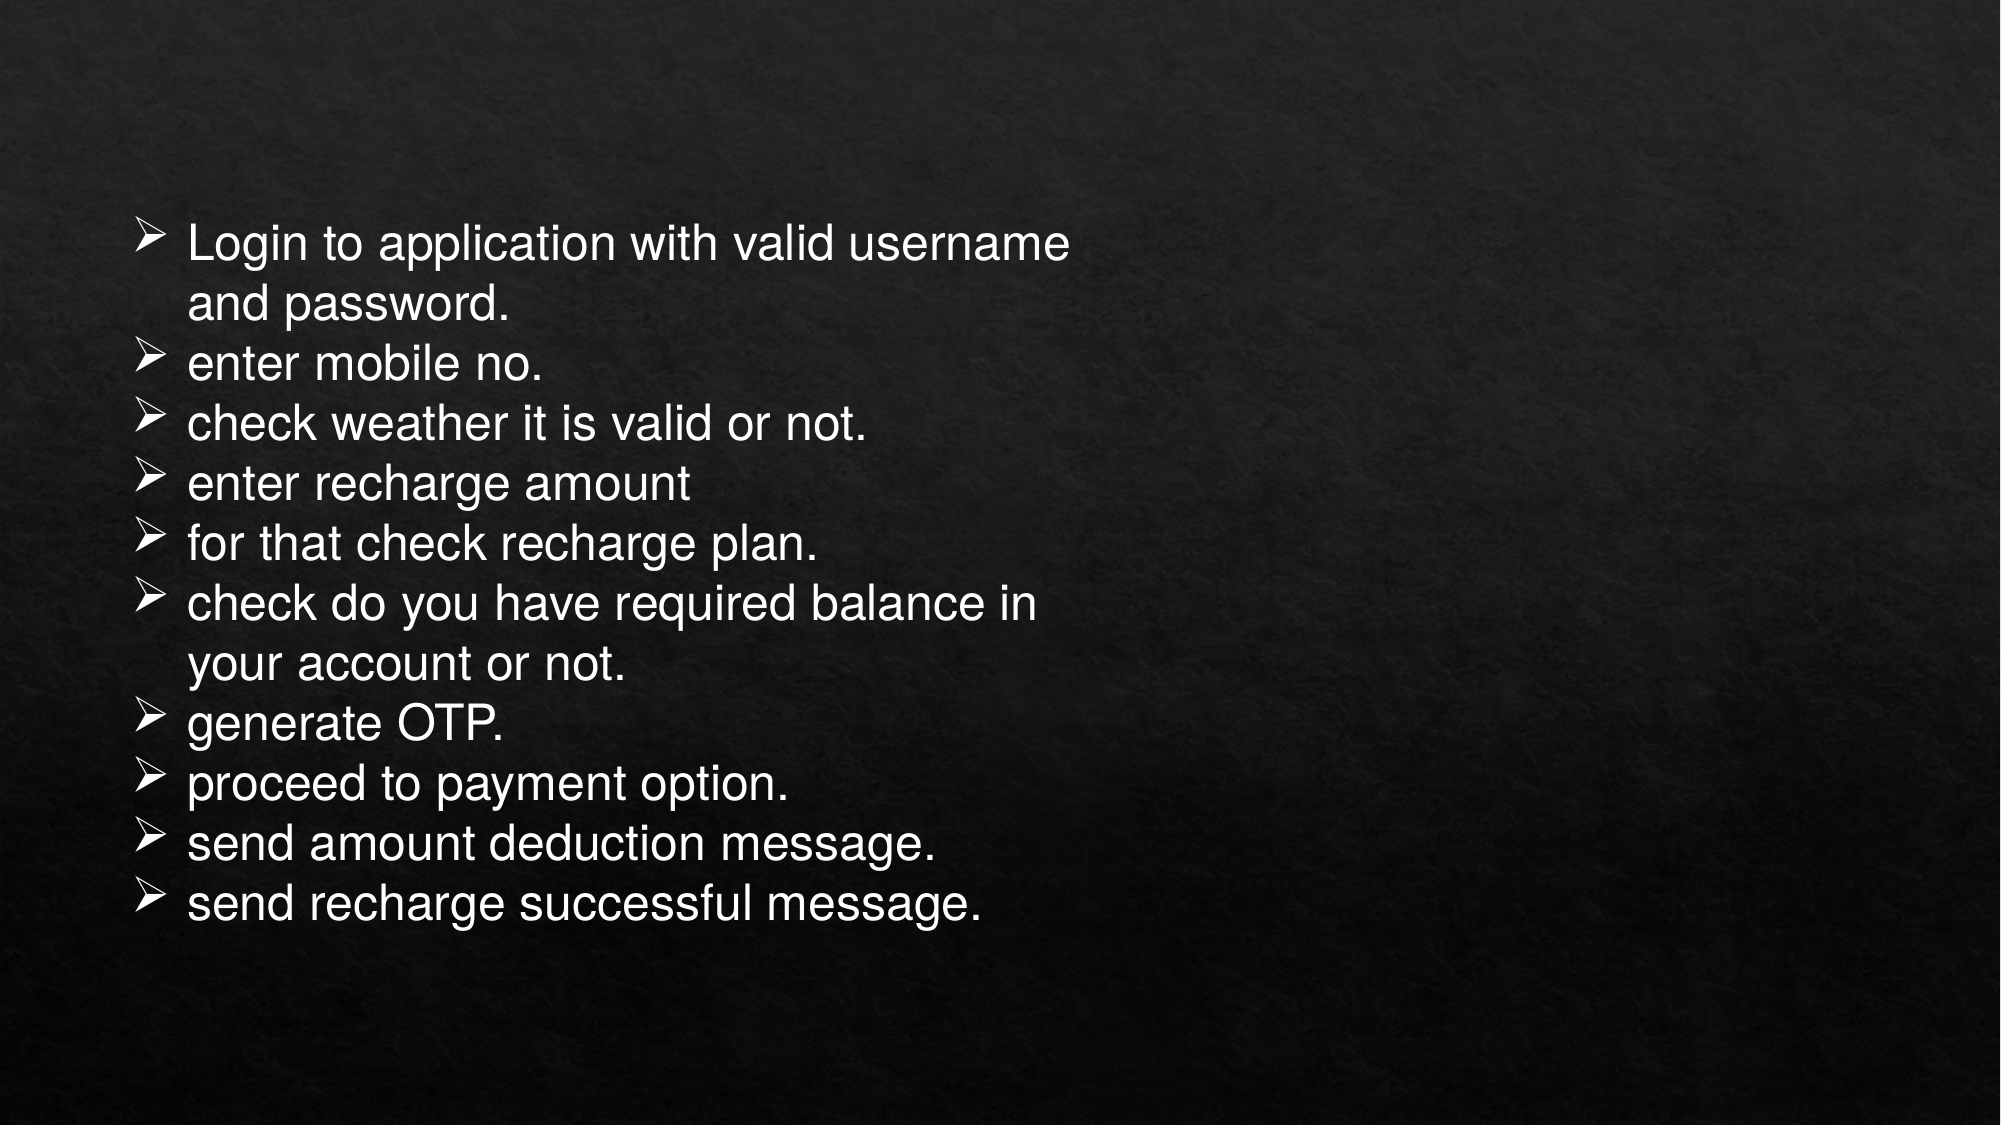

Login to application with valid username and password.
enter mobile no.
check weather it is valid or not.
enter recharge amount
for that check recharge plan.
check do you have required balance in your account or not.
generate OTP.
proceed to payment option.
send amount deduction message.
send recharge successful message.